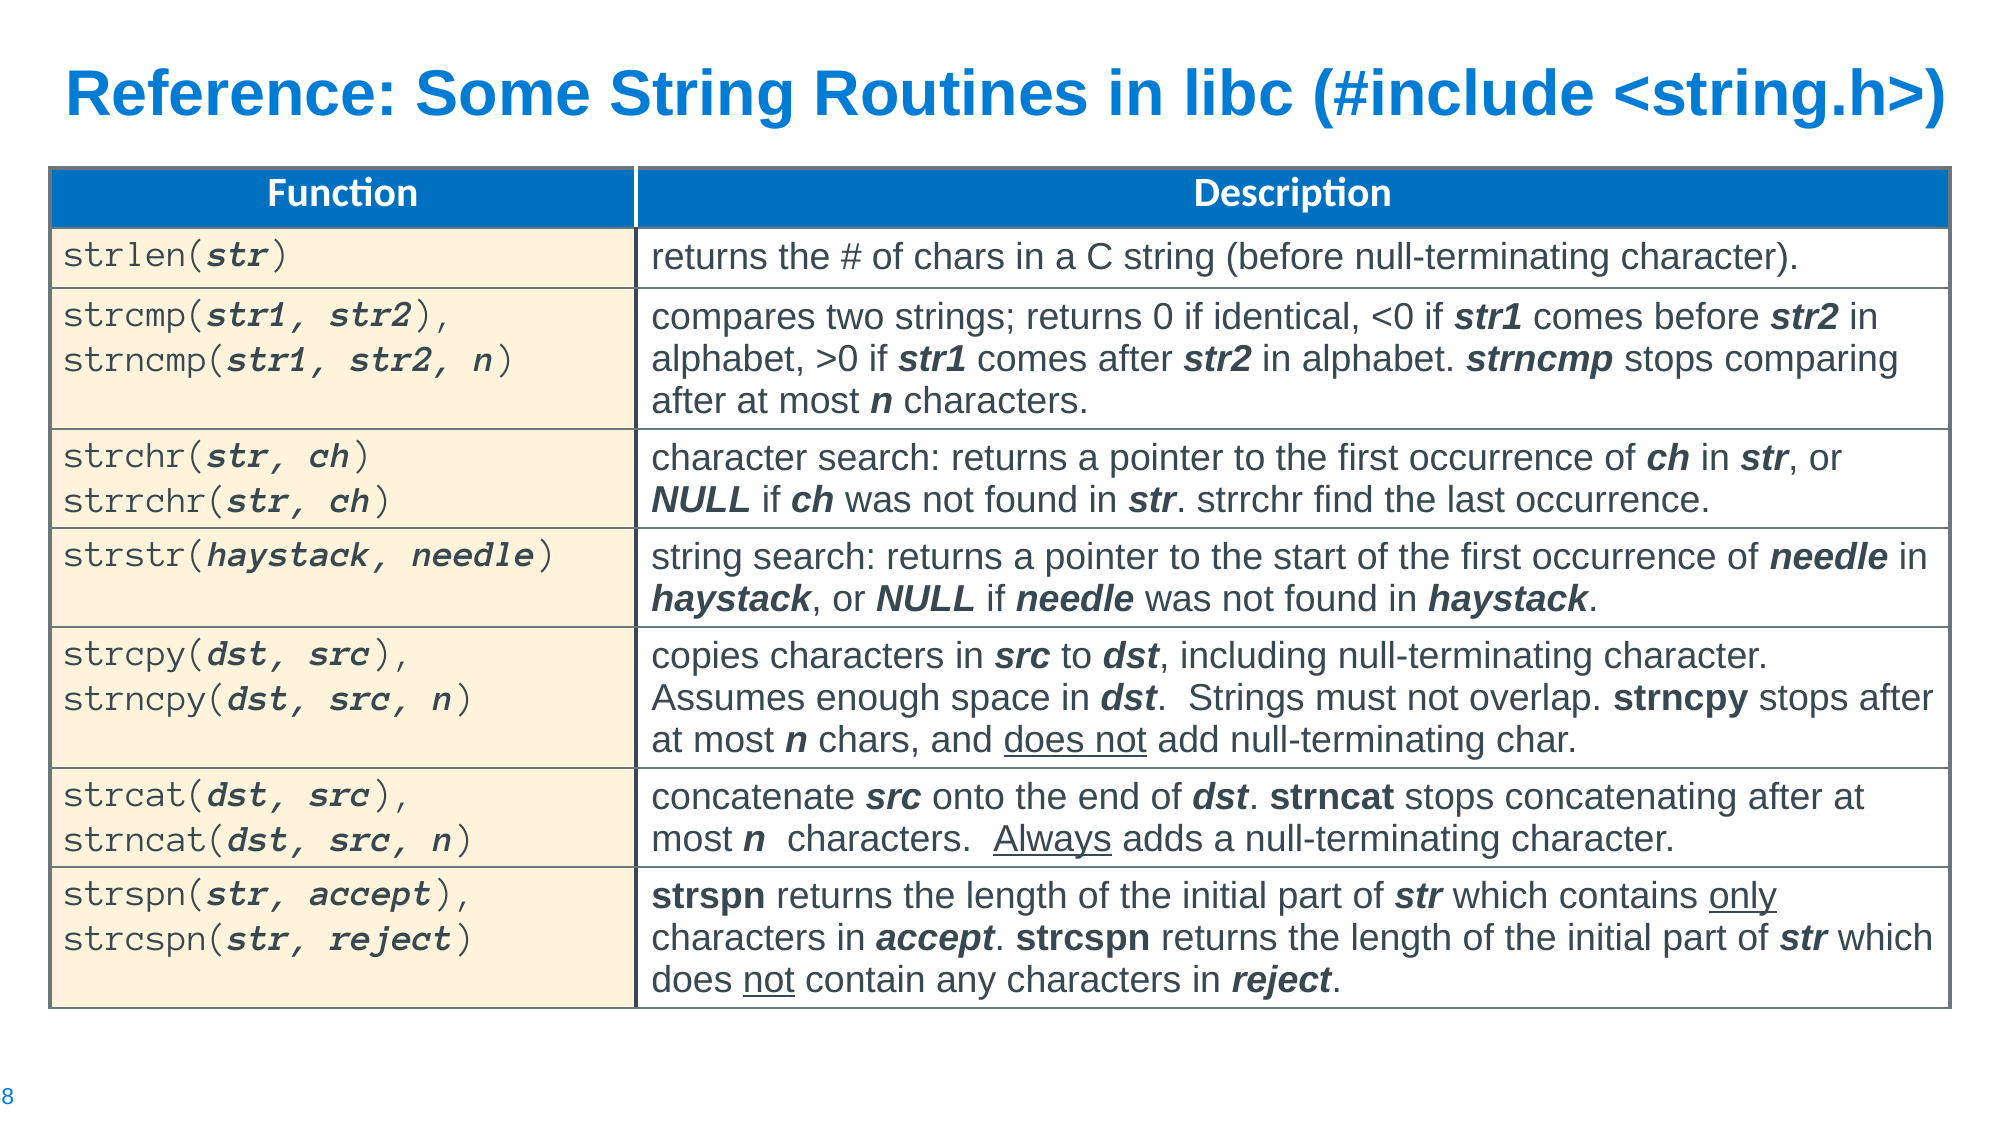

# Reference: Some String Routines in libc (#include <string.h>)
| Function | Description |
| --- | --- |
| strlen(str) | returns the # of chars in a C string (before null-terminating character). |
| strcmp(str1, str2), strncmp(str1, str2, n) | compares two strings; returns 0 if identical, <0 if str1 comes before str2 in alphabet, >0 if str1 comes after str2 in alphabet. strncmp stops comparing after at most n characters. |
| strchr(str, ch) strrchr(str, ch) | character search: returns a pointer to the first occurrence of ch in str, or NULL if ch was not found in str. strrchr find the last occurrence. |
| strstr(haystack, needle) | string search: returns a pointer to the start of the first occurrence of needle in haystack, or NULL if needle was not found in haystack. |
| strcpy(dst, src), strncpy(dst, src, n) | copies characters in src to dst, including null-terminating character. Assumes enough space in dst. Strings must not overlap. strncpy stops after at most n chars, and does not add null-terminating char. |
| strcat(dst, src), strncat(dst, src, n) | concatenate src onto the end of dst. strncat stops concatenating after at most n characters. Always adds a null-terminating character. |
| strspn(str, accept), strcspn(str, reject) | strspn returns the length of the initial part of str which contains only characters in accept. strcspn returns the length of the initial part of str which does not contain any characters in reject. |